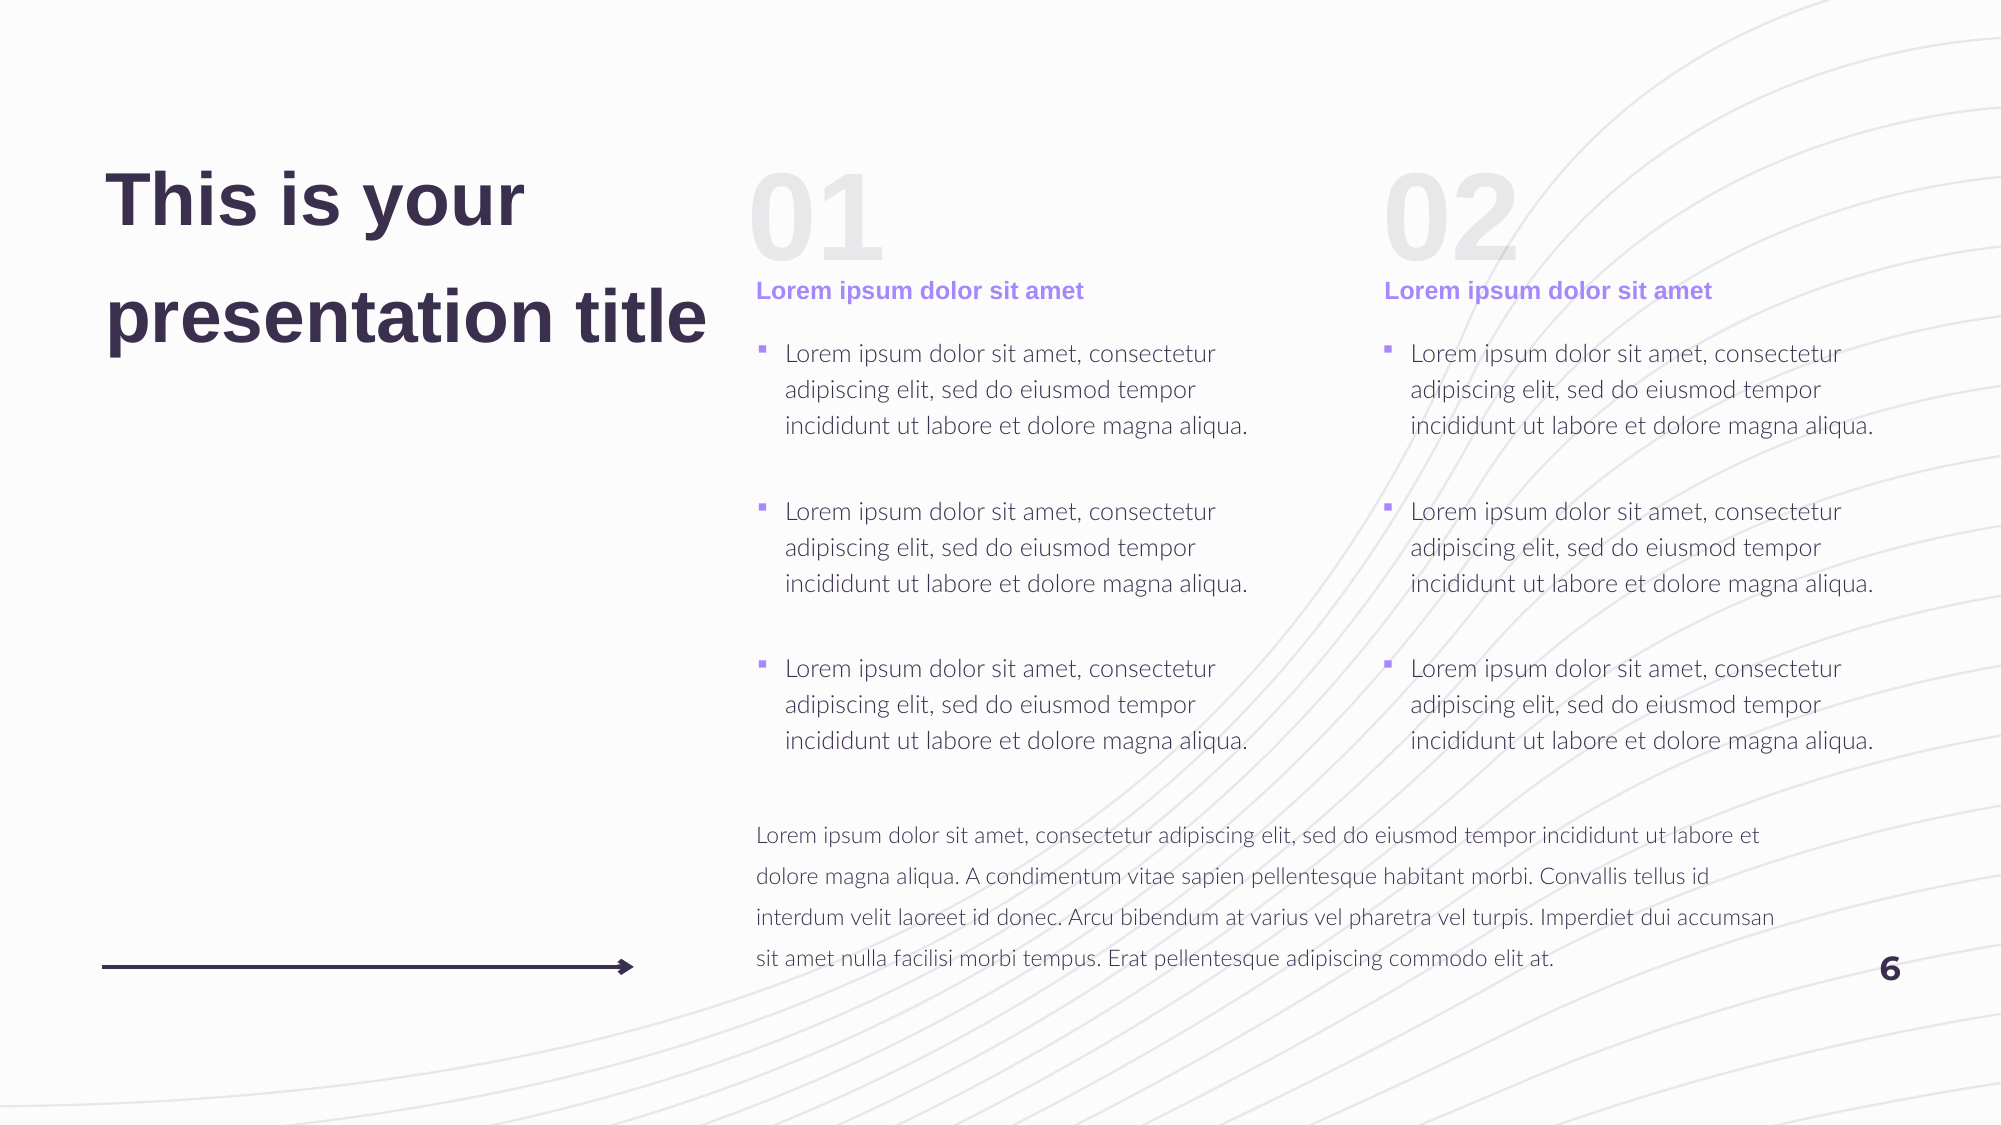

01
02
This is your
presentation title
Lorem ipsum dolor sit amet
Lorem ipsum dolor sit amet
Lorem ipsum dolor sit amet, consectetur adipiscing elit, sed do eiusmod tempor incididunt ut labore et dolore magna aliqua.
Lorem ipsum dolor sit amet, consectetur adipiscing elit, sed do eiusmod tempor incididunt ut labore et dolore magna aliqua.
Lorem ipsum dolor sit amet, consectetur adipiscing elit, sed do eiusmod tempor incididunt ut labore et dolore magna aliqua.
Lorem ipsum dolor sit amet, consectetur adipiscing elit, sed do eiusmod tempor incididunt ut labore et dolore magna aliqua.
Lorem ipsum dolor sit amet, consectetur adipiscing elit, sed do eiusmod tempor incididunt ut labore et dolore magna aliqua.
Lorem ipsum dolor sit amet, consectetur adipiscing elit, sed do eiusmod tempor incididunt ut labore et dolore magna aliqua.
Lorem ipsum dolor sit amet, consectetur adipiscing elit, sed do eiusmod tempor incididunt ut labore et dolore magna aliqua. A condimentum vitae sapien pellentesque habitant morbi. Convallis tellus id interdum velit laoreet id donec. Arcu bibendum at varius vel pharetra vel turpis. Imperdiet dui accumsan sit amet nulla facilisi morbi tempus. Erat pellentesque adipiscing commodo elit at.